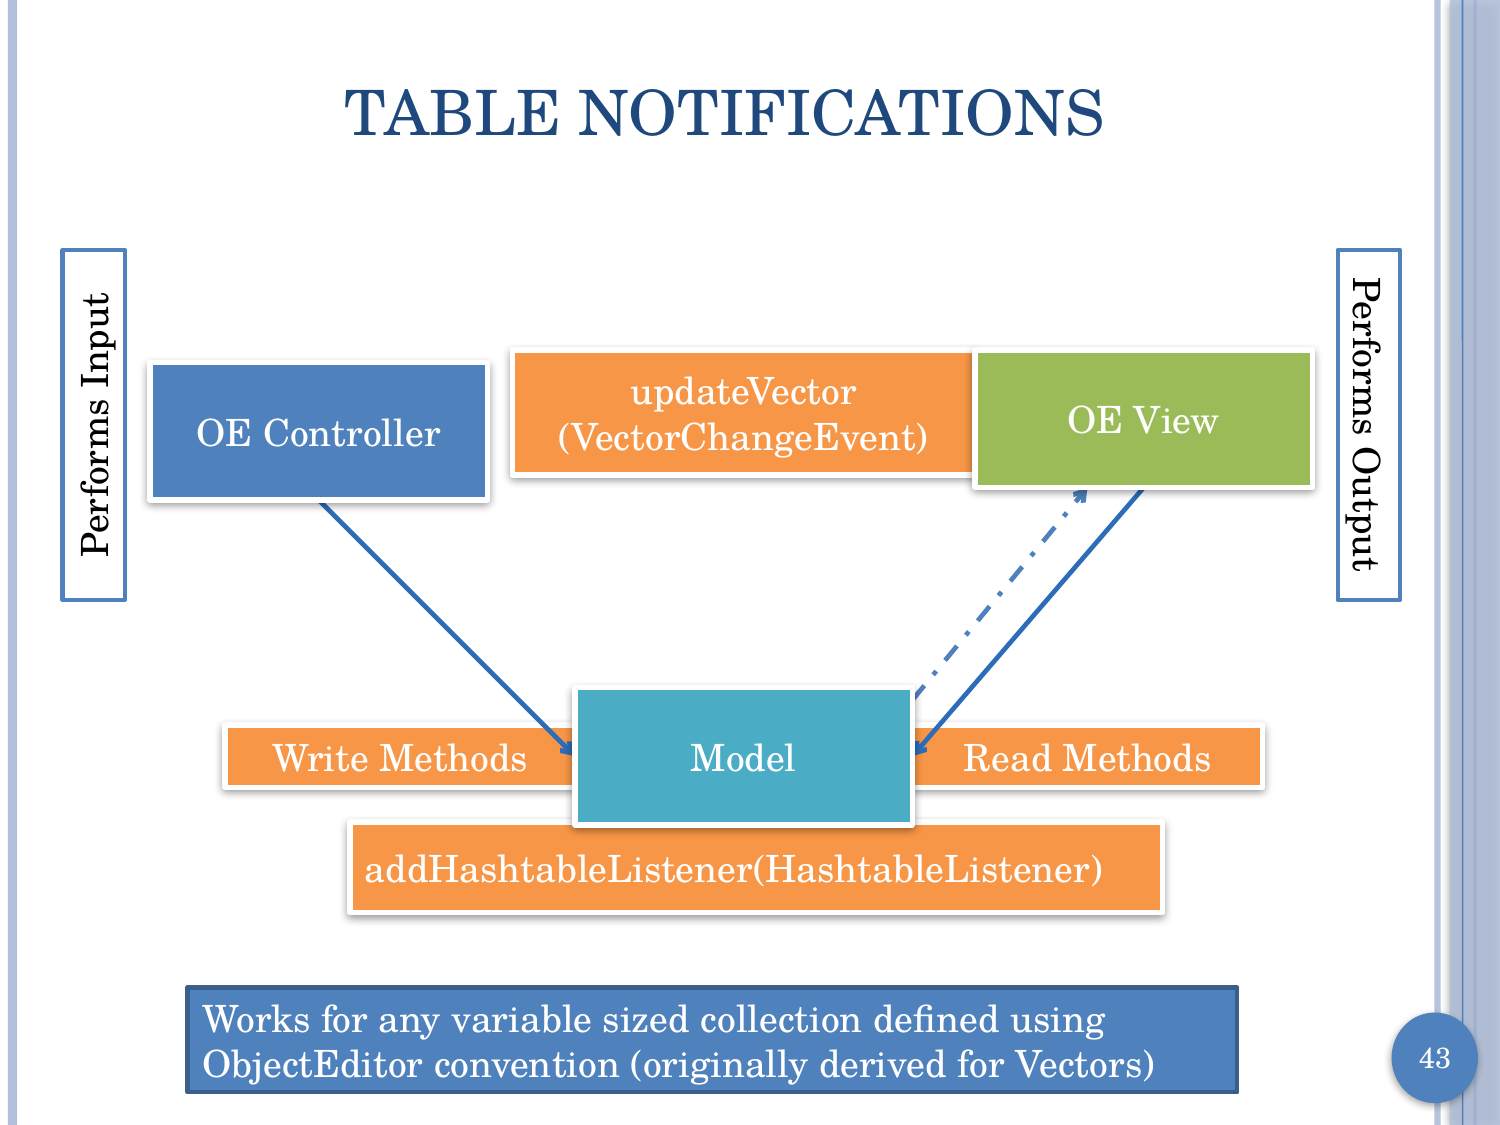

# Table Notifications
updateVector (VectorChangeEvent)
OE View
OE Controller
Performs Input
Performs Output
Model
Write Methods
Read Methods
addHashtableListener(HashtableListener)
Works for any variable sized collection defined using ObjectEditor convention (originally derived for Vectors)